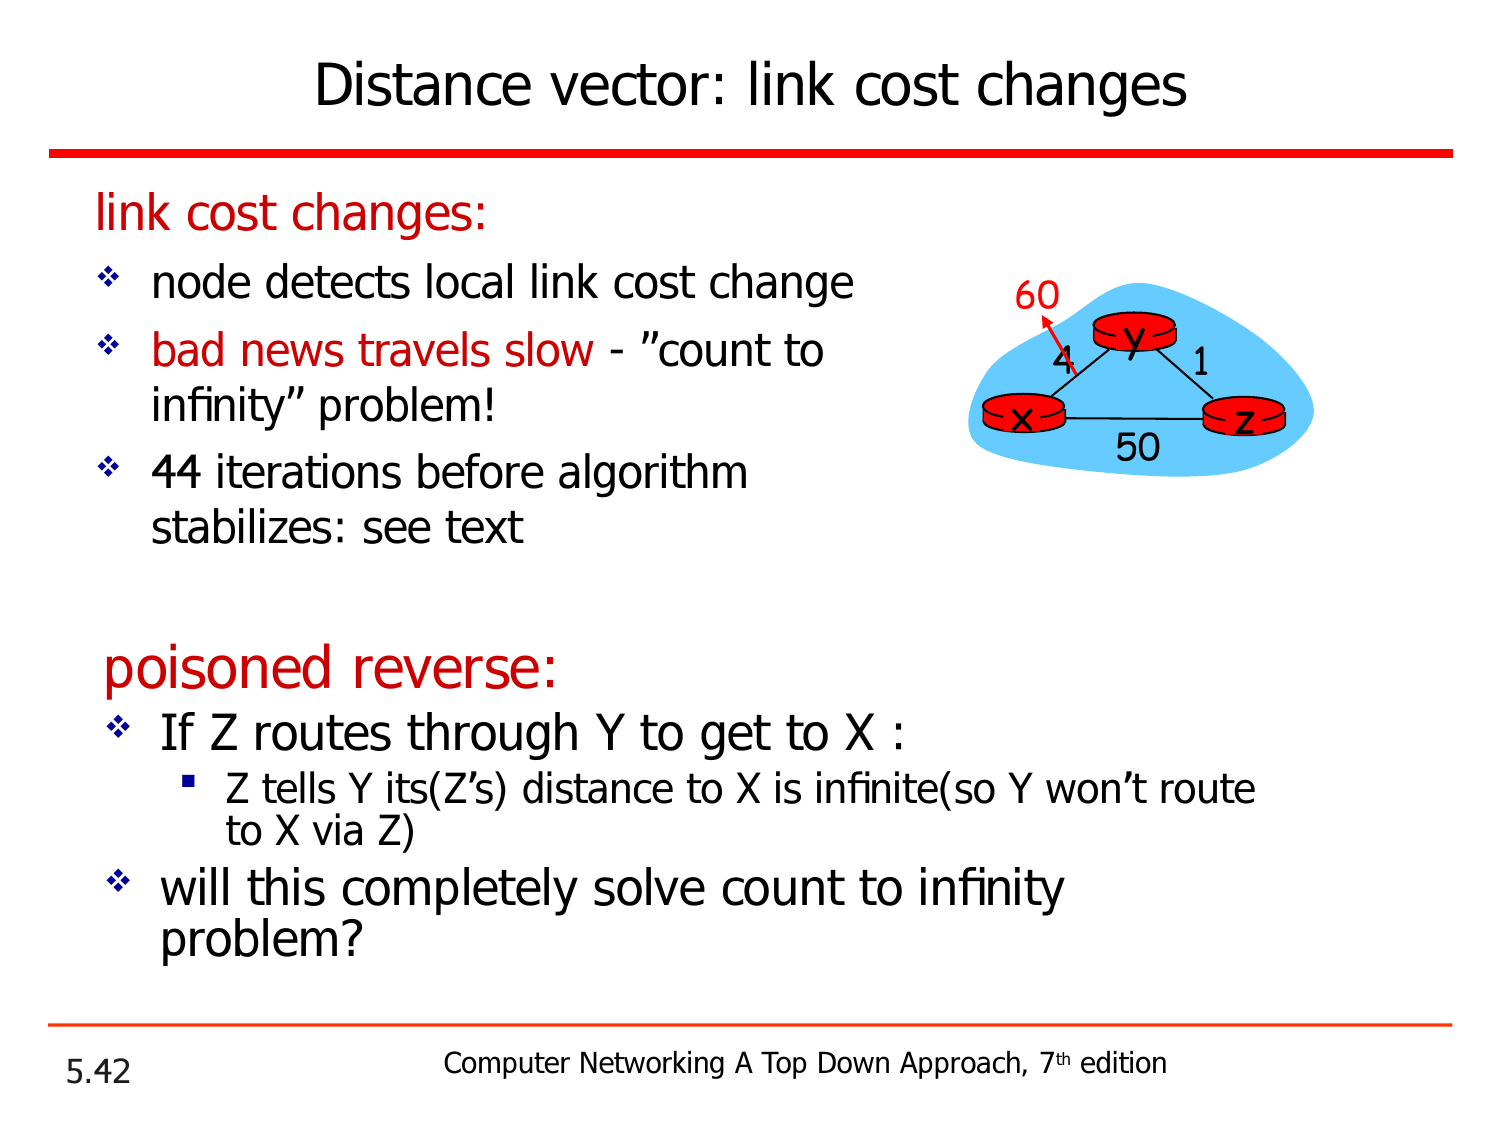

# Distance vector: link cost changes
link cost changes:
node detects local link cost change
bad news travels slow - ”count to infinity” problem!
44 iterations before algorithm stabilizes: see text
60

y

4
1

x

z

50

poisoned reverse:
If Z routes through Y to get to X :
Z tells Y its(Z’s) distance to X is infinite(so Y won’t route to X via Z)
will this completely solve count to infinity problem?